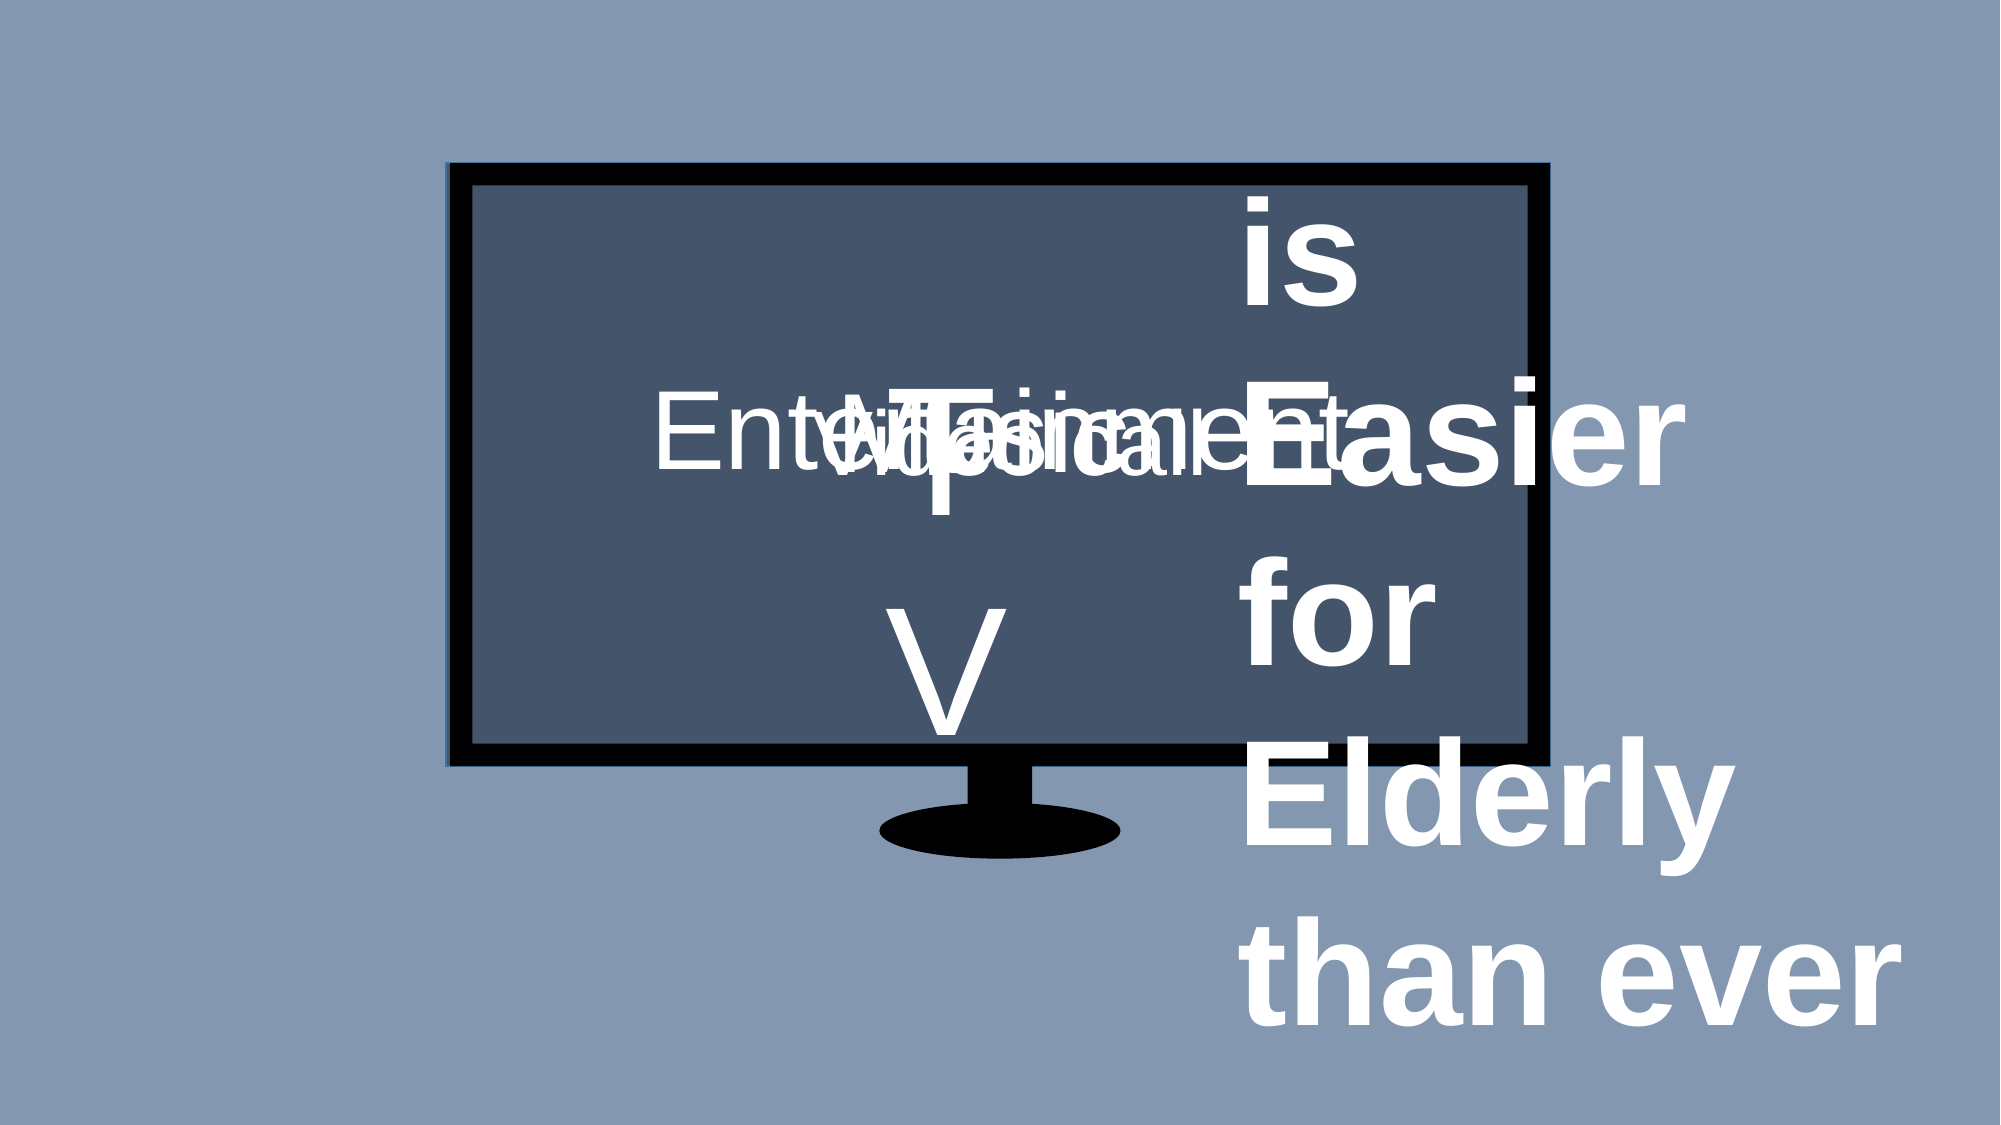

is
Easier
for Elderly
than ever

TV
Entertainment
Music
Video call